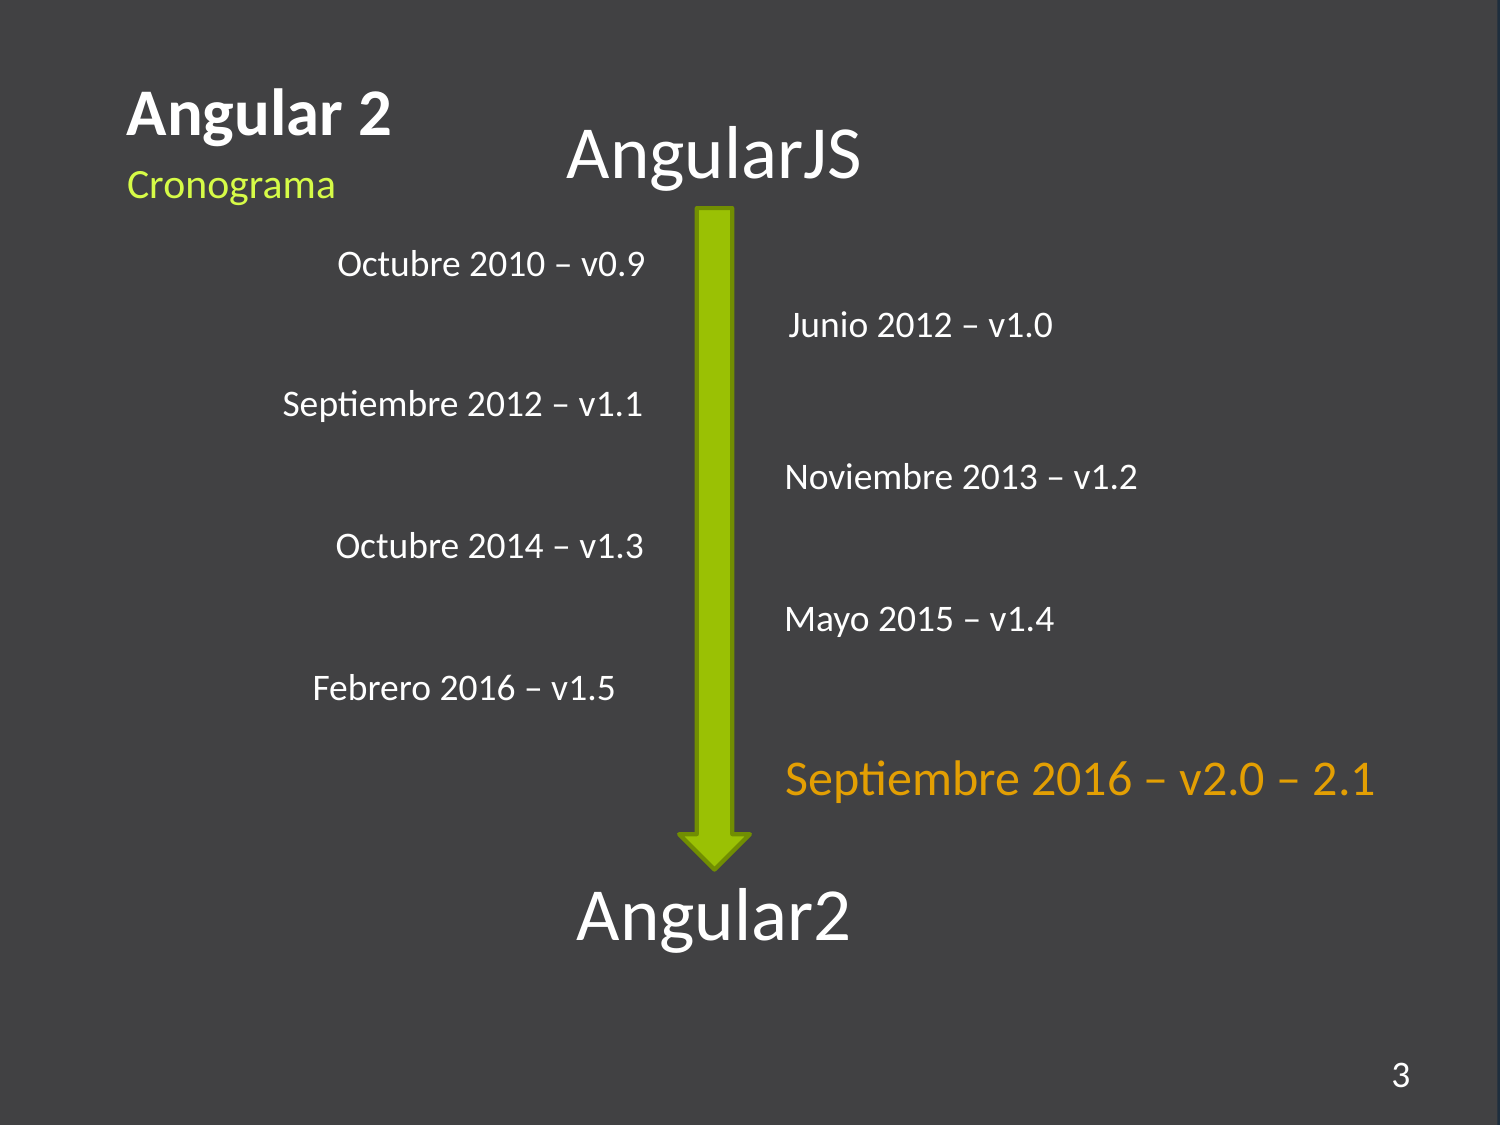

Angular 2
AngularJS
Cronograma

Octubre 2010 – v0.9

Junio 2012 – v1.0
Septiembre 2012 – v1.1
Noviembre 2013 – v1.2
Octubre 2014 – v1.3
Mayo 2015 – v1.4
Febrero 2016 – v1.5
Septiembre 2016 – v2.0 – 2.1
Angular2
3